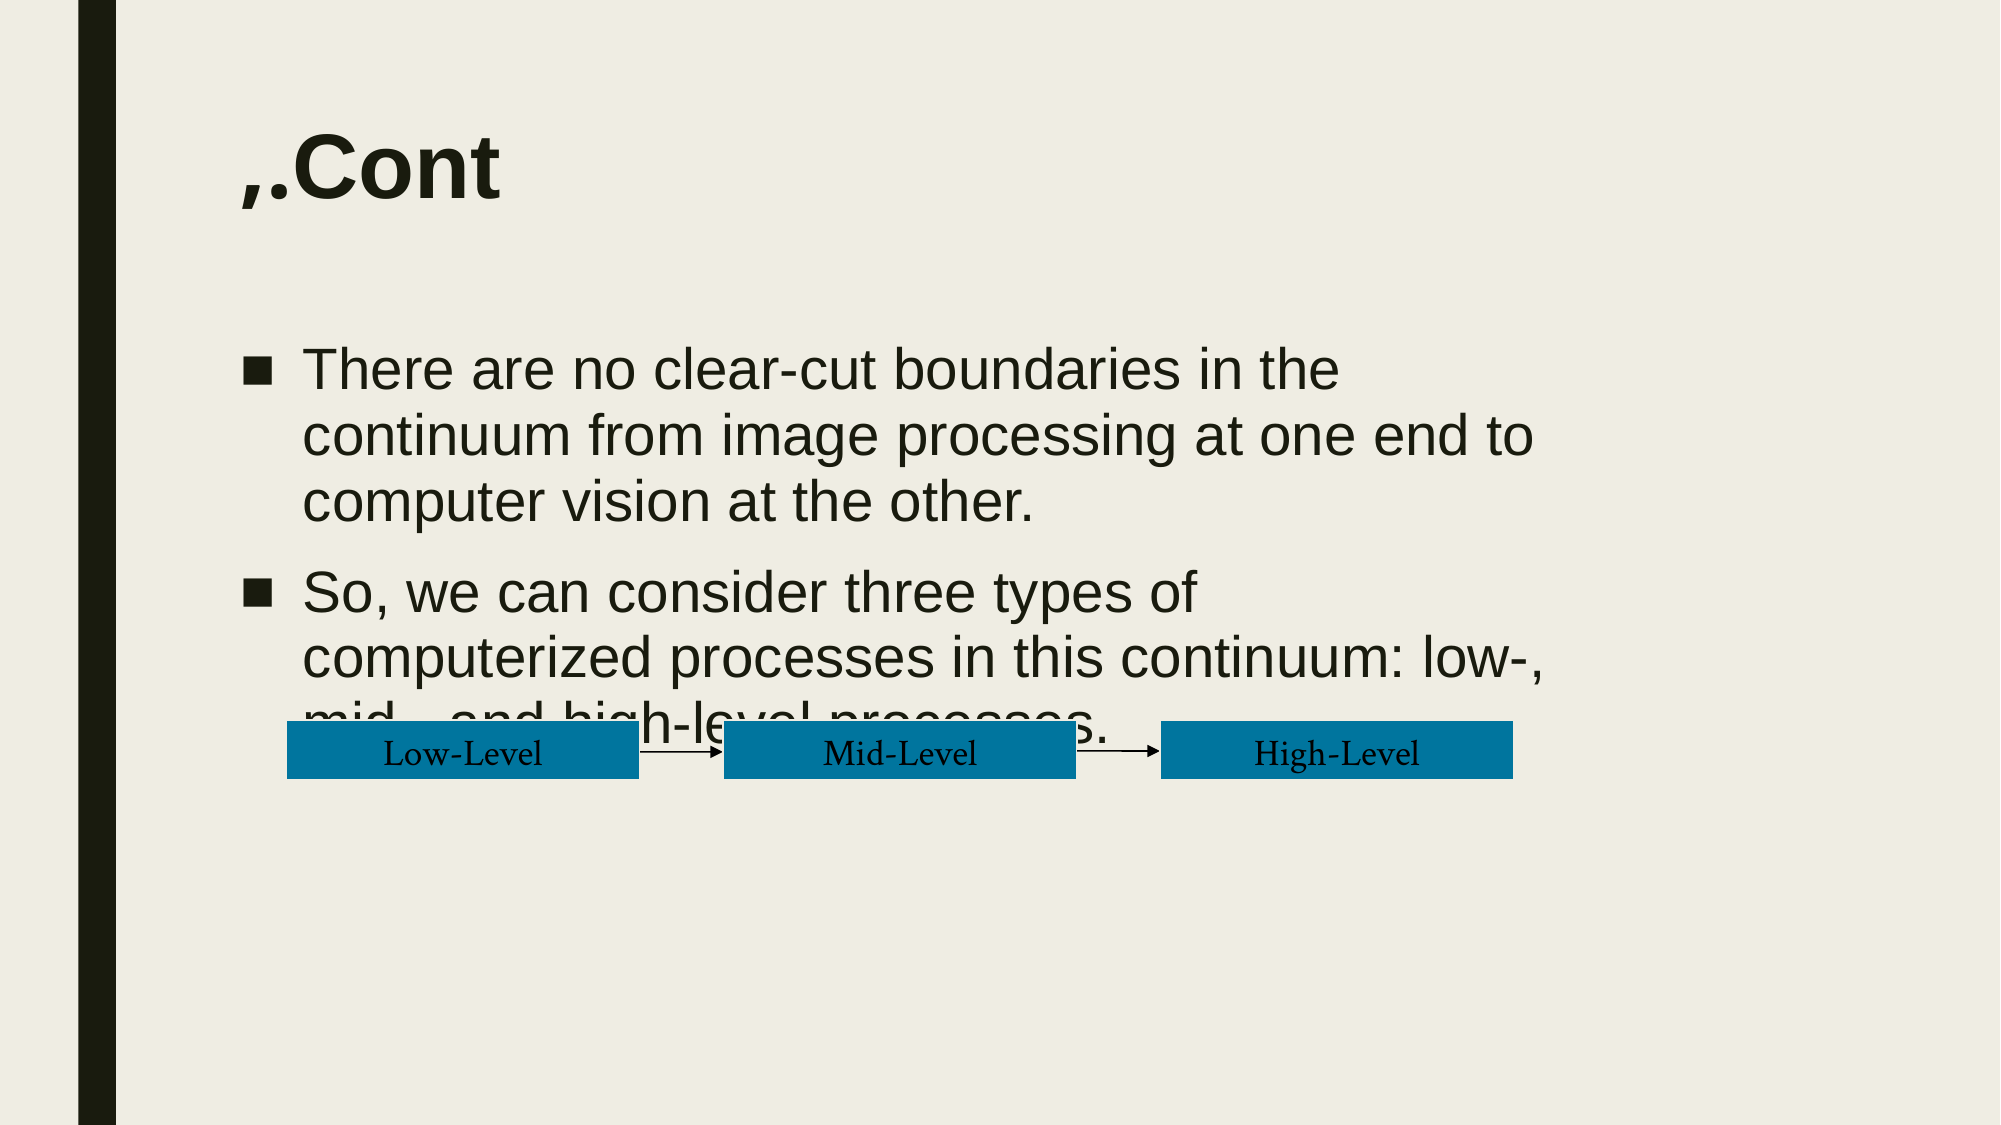

# Cont.,
There are no clear-cut boundaries in the continuum from image processing at one end to computer vision at the other.
So, we can consider three types of computerized processes in this continuum: low-, mid-, and high-level processes.
Low-Level
Mid-Level
High-Level